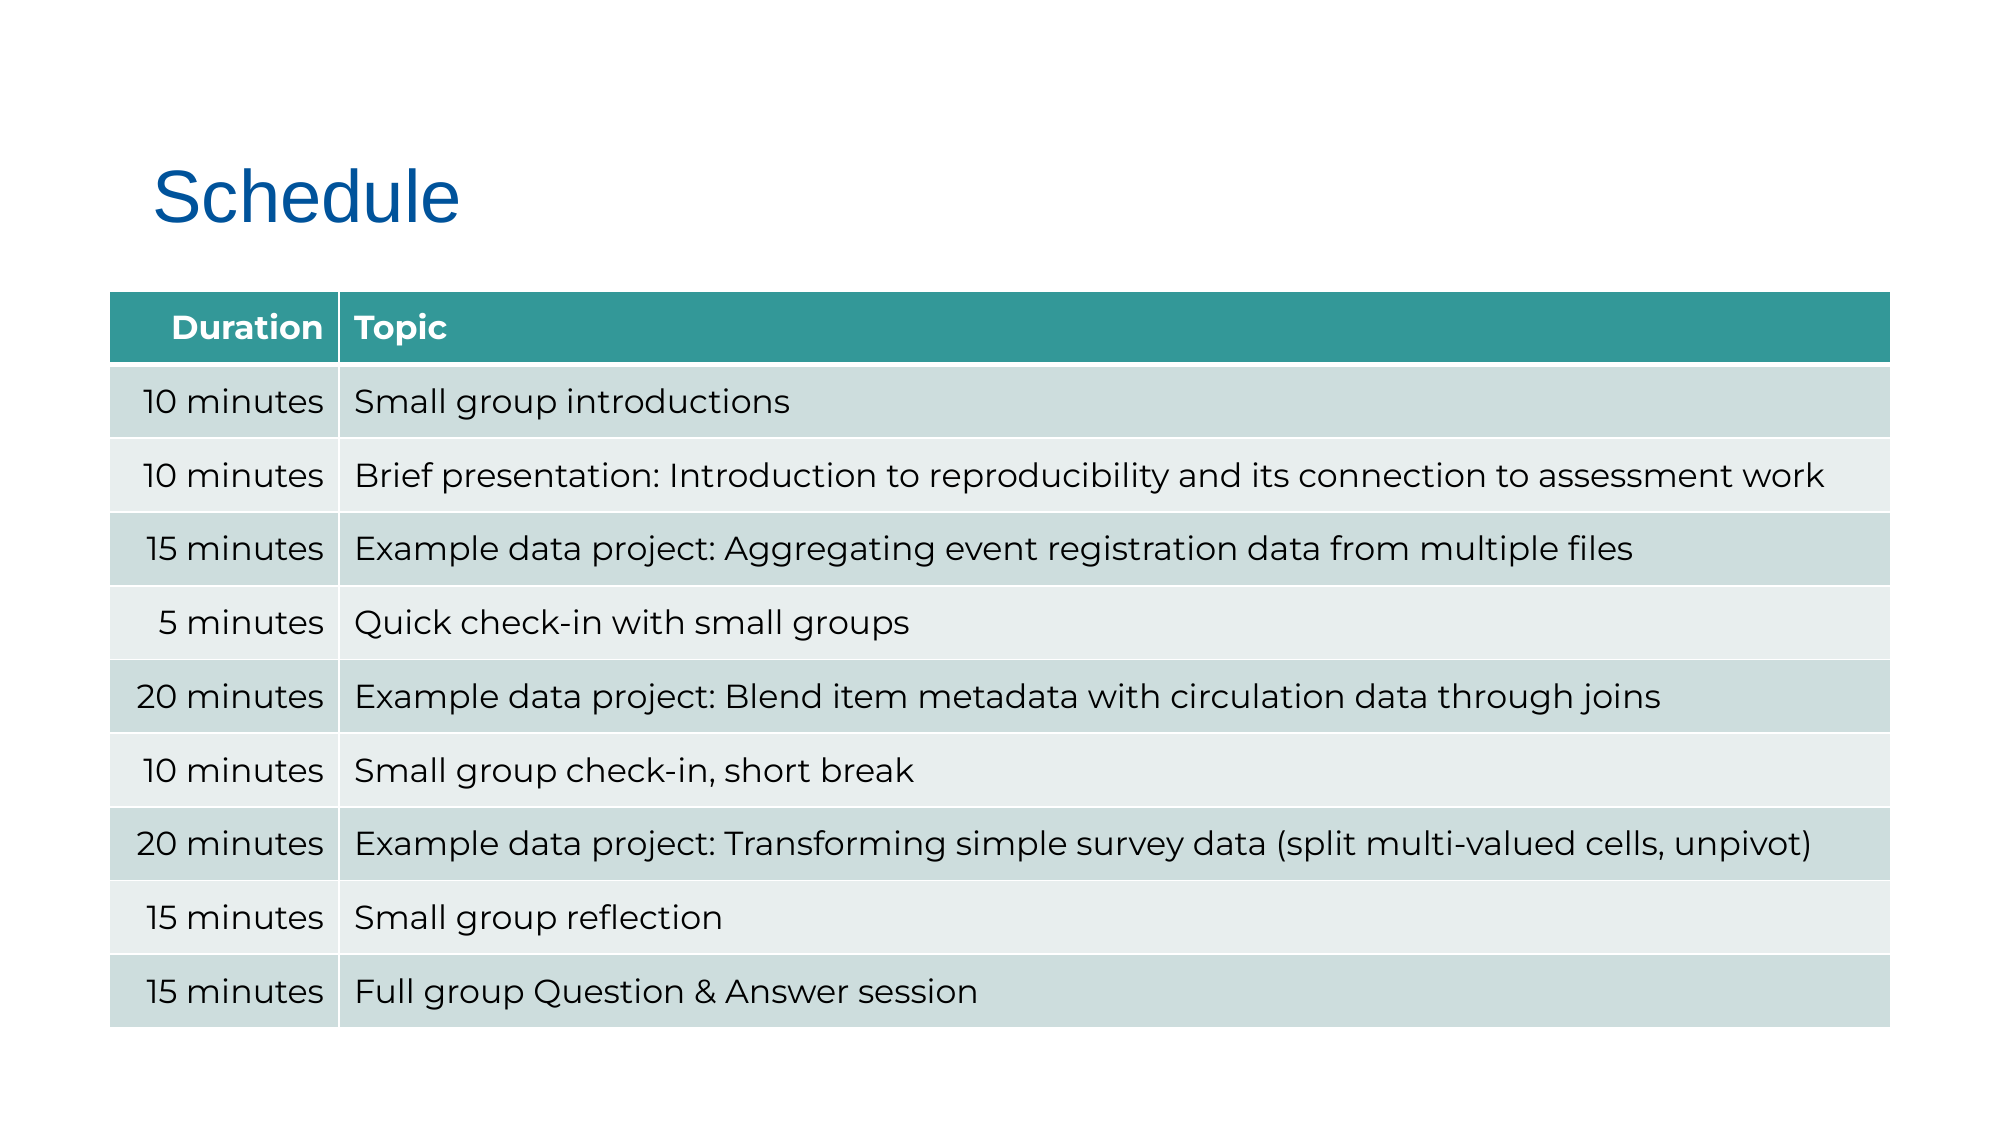

# Schedule
| Duration | Topic |
| --- | --- |
| 10 minutes | Small group introductions |
| 10 minutes | Brief presentation: Introduction to reproducibility and its connection to assessment work |
| 15 minutes | Example data project: Aggregating event registration data from multiple files |
| 5 minutes | Quick check-in with small groups |
| 20 minutes | Example data project: Blend item metadata with circulation data through joins |
| 10 minutes | Small group check-in, short break |
| 20 minutes | Example data project: Transforming simple survey data (split multi-valued cells, unpivot) |
| 15 minutes | Small group reflection |
| 15 minutes | Full group Question & Answer session |